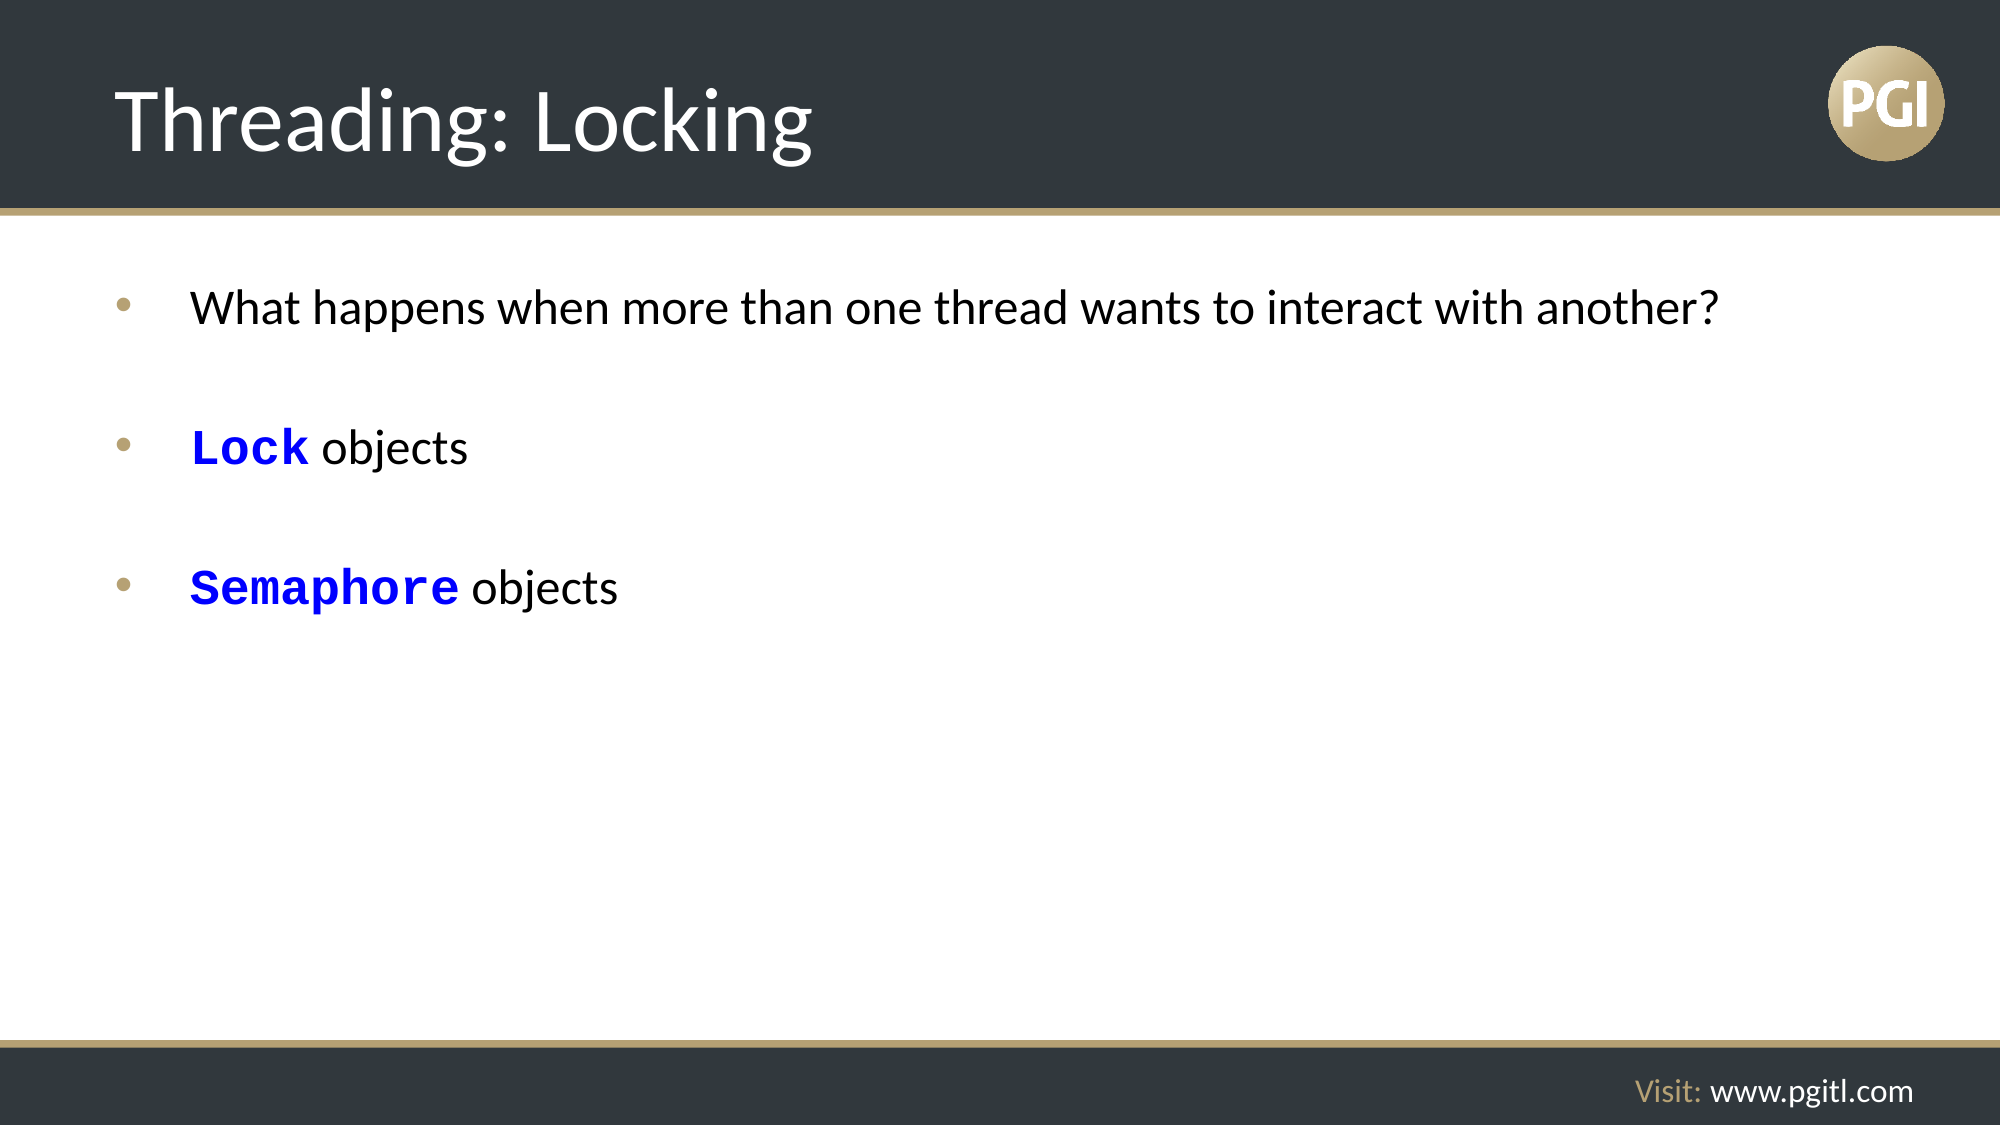

# Threading: Locking
What happens when more than one thread wants to interact with another?

Lock objects

Semaphore objects